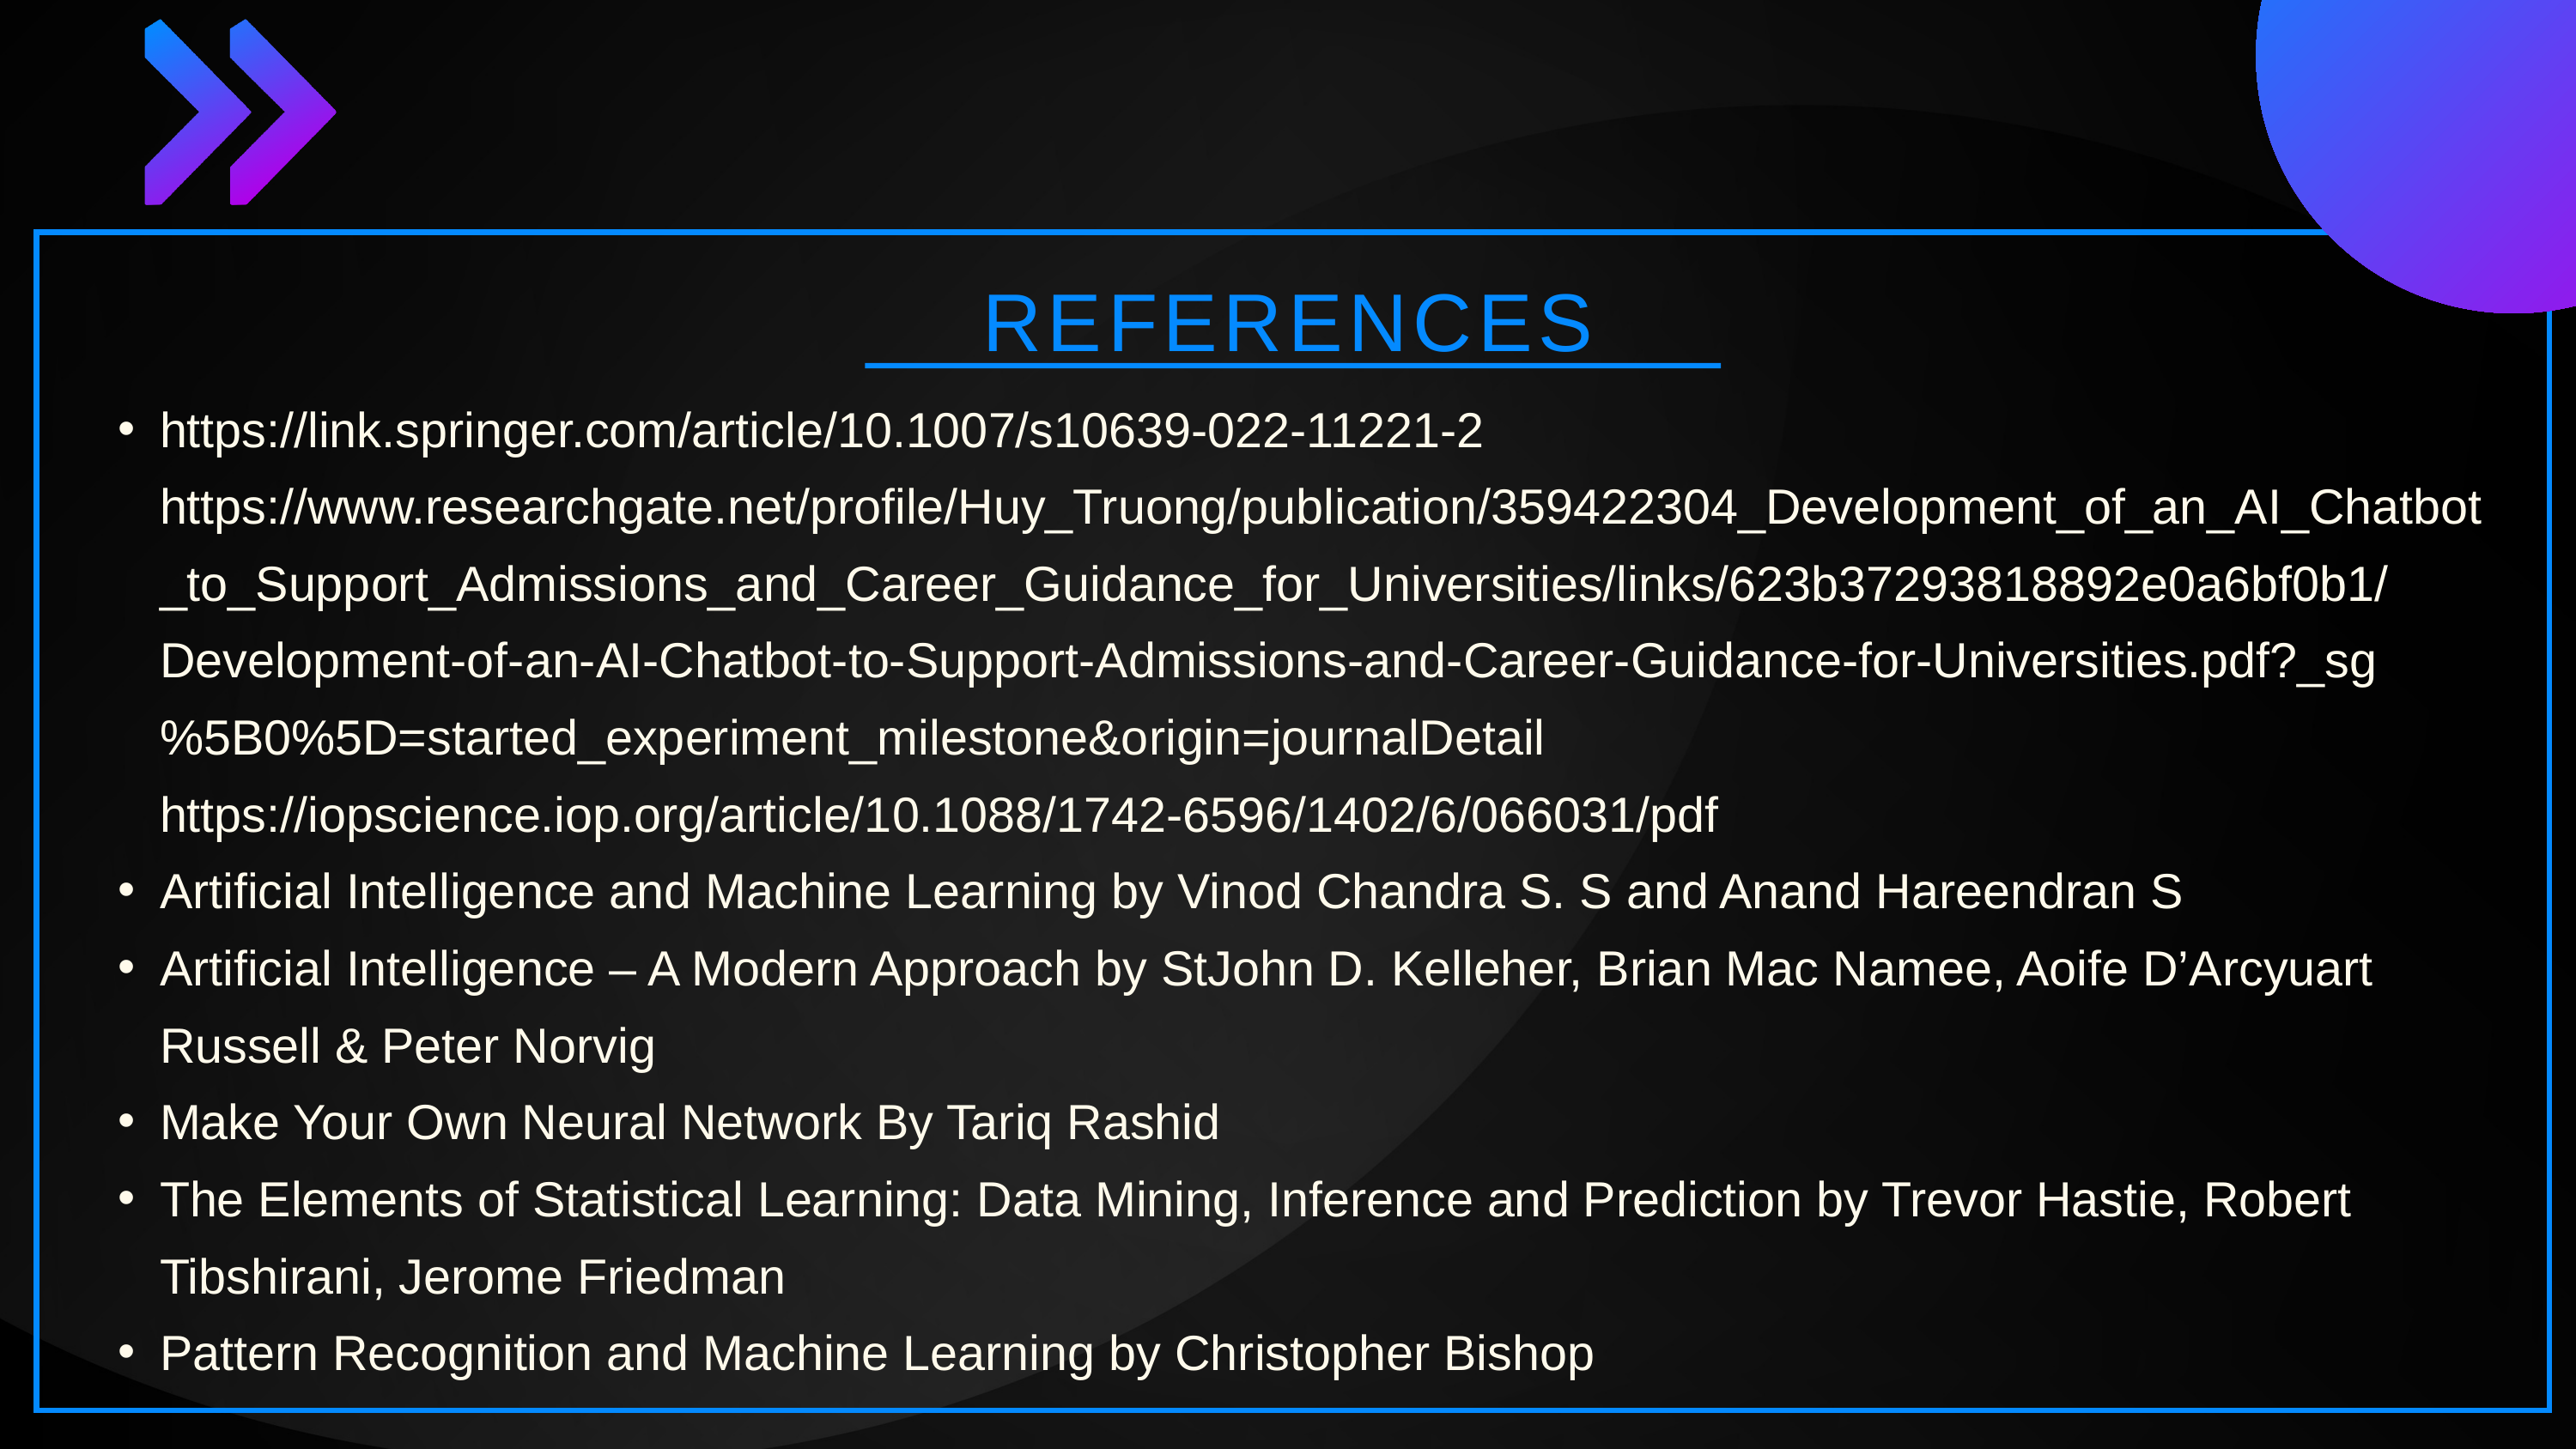

REFERENCES

https://link.springer.com/article/10.1007/s10639-022-11221-2 https://www.researchgate.net/profile/Huy_Truong/publication/359422304_Development_of_an_AI_Chatbot_to_Support_Admissions_and_Career_Guidance_for_Universities/links/623b37293818892e0a6bf0b1/Development-of-an-AI-Chatbot-to-Support-Admissions-and-Career-Guidance-for-Universities.pdf?_sg%5B0%5D=started_experiment_milestone&origin=journalDetail https://iopscience.iop.org/article/10.1088/1742-6596/1402/6/066031/pdf
Artificial Intelligence and Machine Learning by Vinod Chandra S. S and Anand Hareendran S
Artificial Intelligence – A Modern Approach by StJohn D. Kelleher, Brian Mac Namee, Aoife D’Arcyuart Russell & Peter Norvig
Make Your Own Neural Network By Tariq Rashid
The Elements of Statistical Learning: Data Mining, Inference and Prediction by Trevor Hastie, Robert Tibshirani, Jerome Friedman
Pattern Recognition and Machine Learning by Christopher Bishop